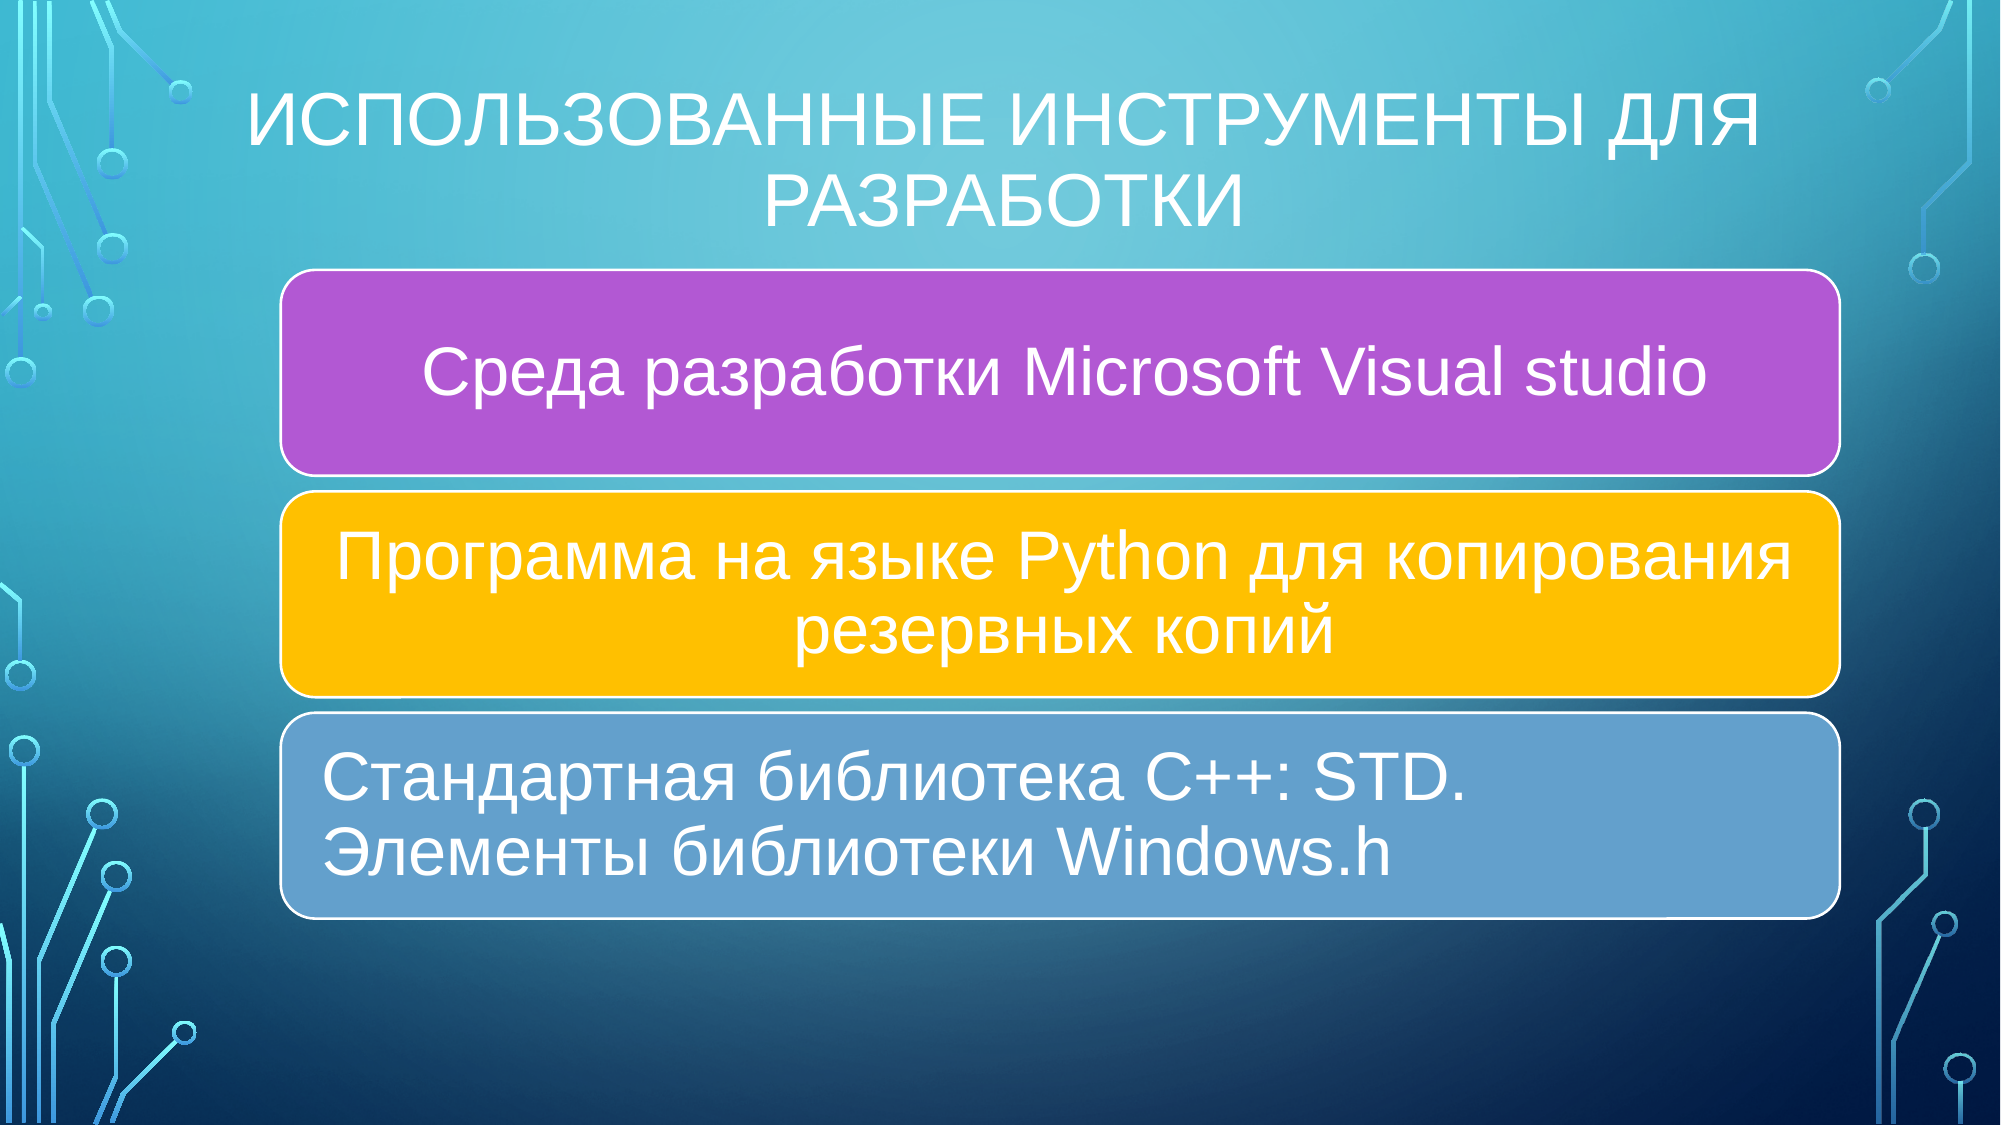

# Использованные инструменты для разработки
Среда разработки Microsoft Visual studio
Программа на языке Python для копирования резервных копий
Стандартная библиотека C++: STD. Элементы библиотеки Windows.h